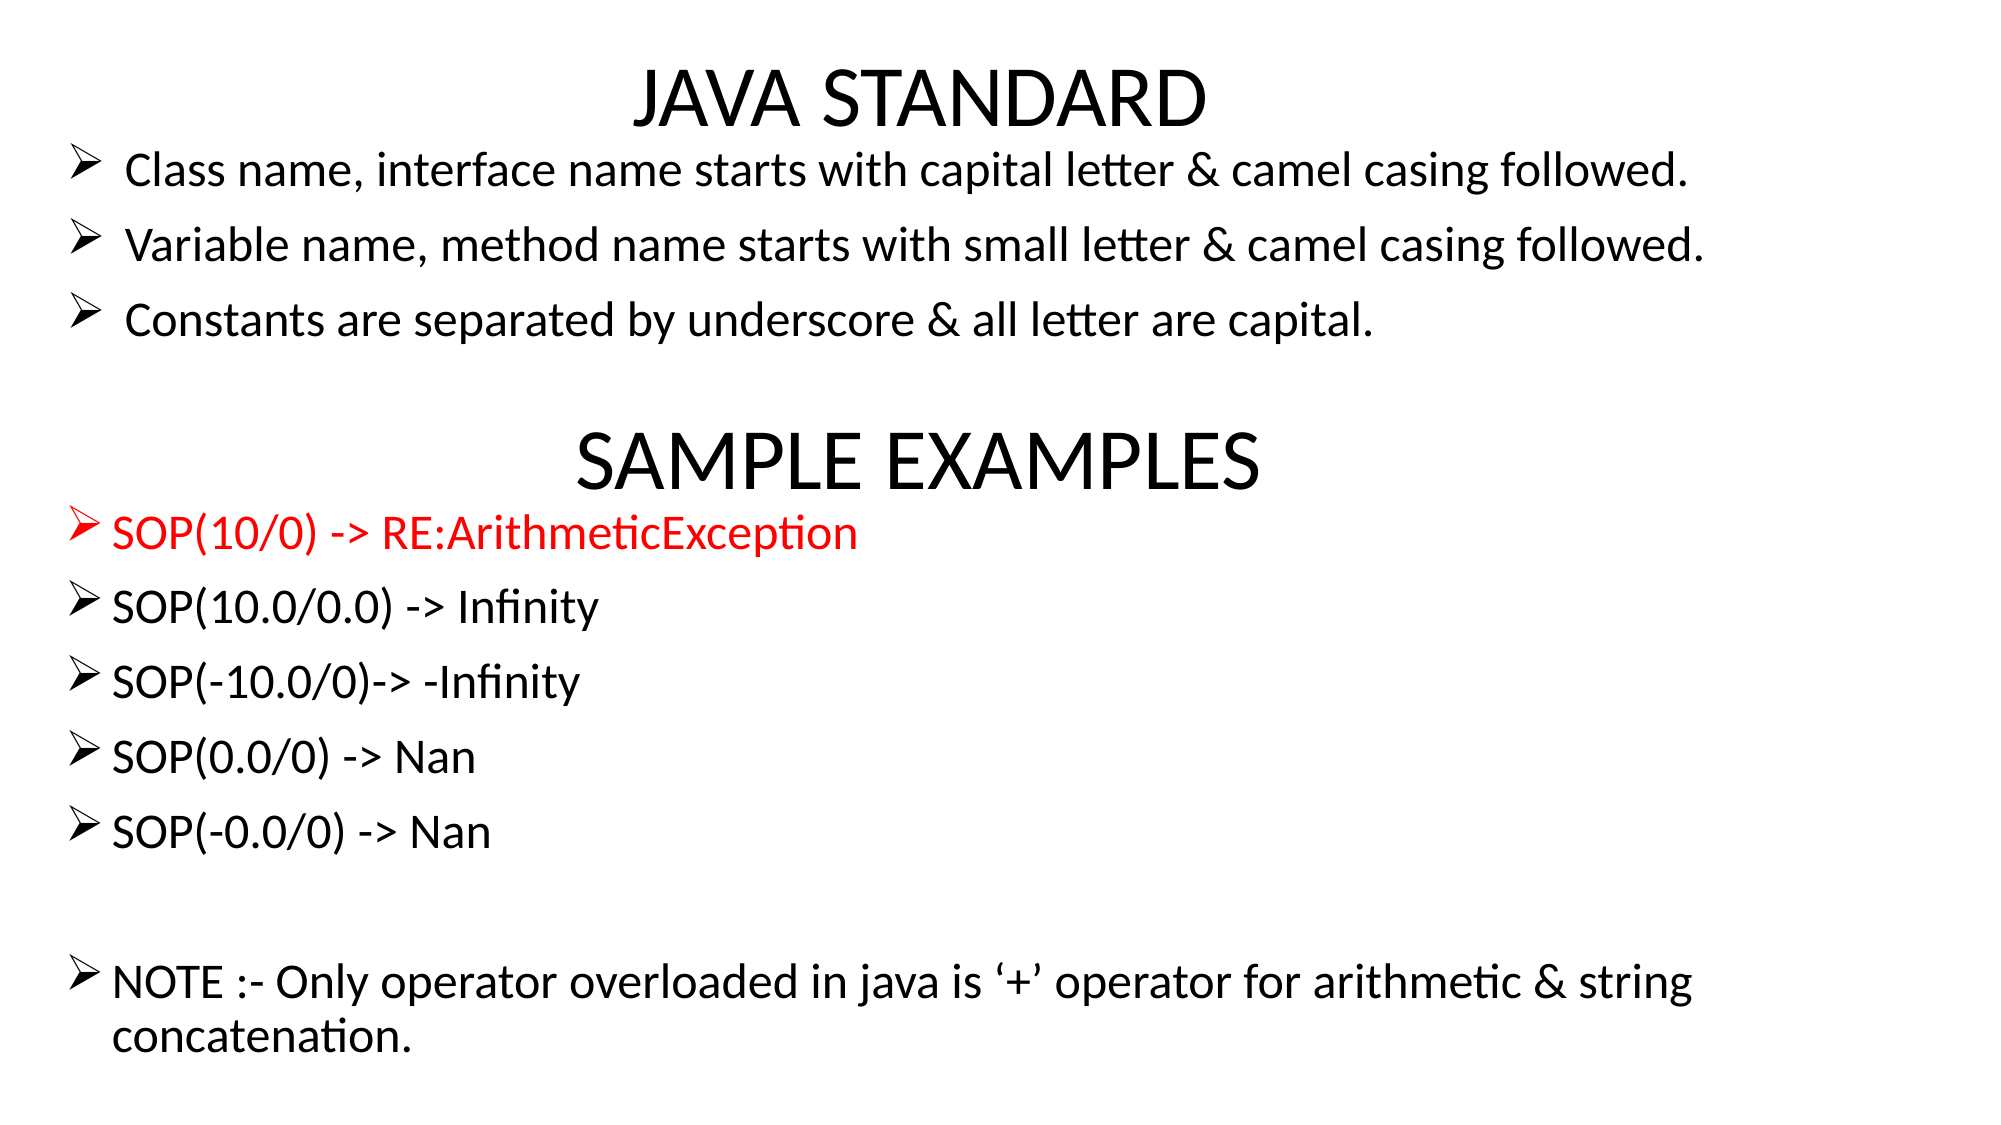

# JAVA STANDARD
 Class name, interface name starts with capital letter & camel casing followed.
 Variable name, method name starts with small letter & camel casing followed.
 Constants are separated by underscore & all letter are capital.

SAMPLE EXAMPLES
SOP(10/0) -> RE:ArithmeticException
SOP(10.0/0.0) -> Infinity
SOP(-10.0/0)-> -Infinity
SOP(0.0/0) -> Nan
SOP(-0.0/0) -> Nan

NOTE :- Only operator overloaded in java is ‘+’ operator for arithmetic & string concatenation.